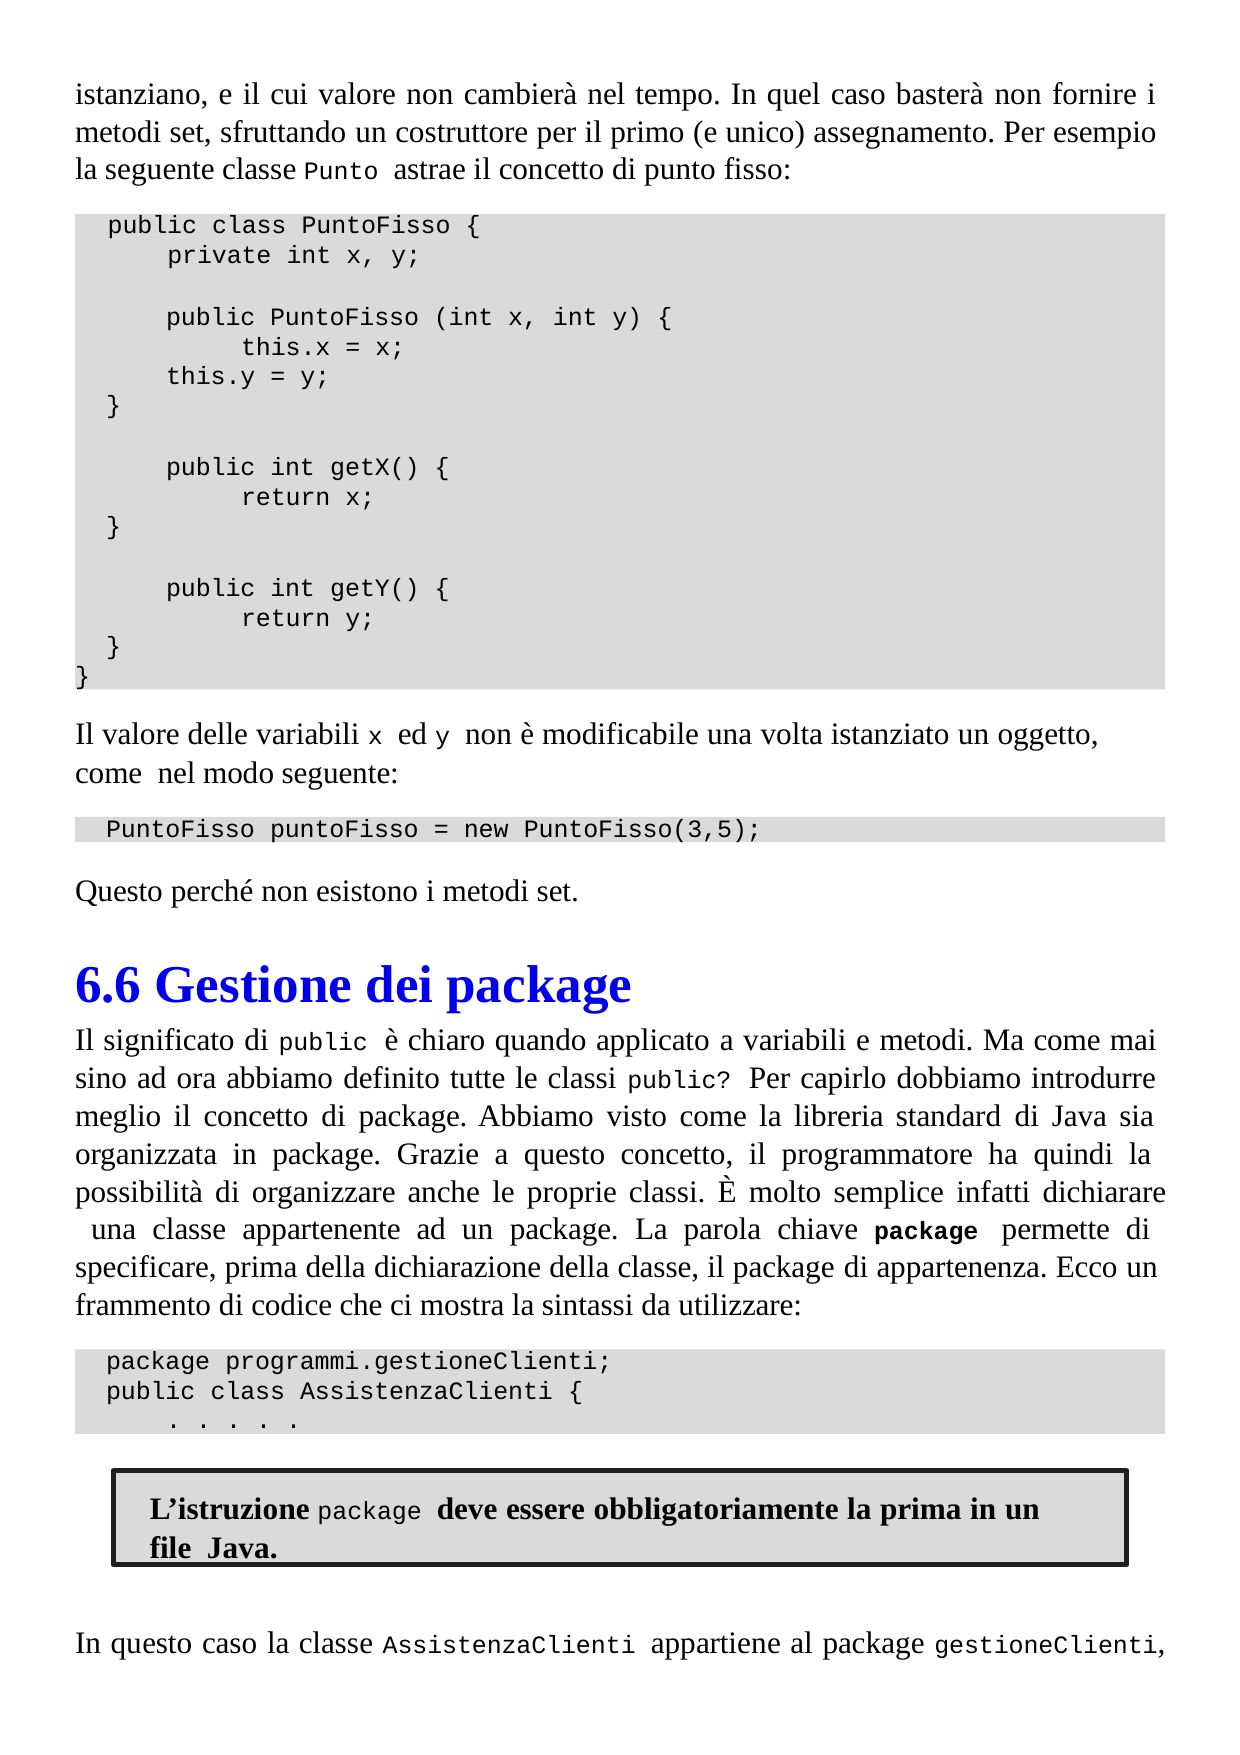

istanziano, e il cui valore non cambierà nel tempo. In quel caso basterà non fornire i  metodi set, sfruttando un costruttore per il primo (e unico) assegnamento. Per esempio  la seguente classe Punto astrae il concetto di punto fisso:
public class PuntoFisso {
private int x, y;

public PuntoFisso (int x, int y) {  this.x = x;
this.y = y;
}

public int getX() {  return x;
}

public int getY() {  return y;
}
}
Il valore delle variabili x ed y non è modificabile una volta istanziato un oggetto, come  nel modo seguente:
PuntoFisso puntoFisso = new PuntoFisso(3,5);
Questo perché non esistono i metodi set.

6.6 Gestione dei package
Il significato di public è chiaro quando applicato a variabili e metodi. Ma come mai  sino ad ora abbiamo definito tutte le classi public? Per capirlo dobbiamo introdurre  meglio il concetto di package. Abbiamo visto come la libreria standard di Java sia  organizzata in package. Grazie a questo concetto, il programmatore ha quindi la  possibilità di organizzare anche le proprie classi. È molto semplice infatti dichiarare  una classe appartenente ad un package. La parola chiave package permette di  specificare, prima della dichiarazione della classe, il package di appartenenza. Ecco un  frammento di codice che ci mostra la sintassi da utilizzare:
package programmi.gestioneClienti;
public class AssistenzaClienti {
. . . . .
L’istruzione package deve essere obbligatoriamente la prima in un file  Java.
In questo caso la classe AssistenzaClienti appartiene al package gestioneClienti,